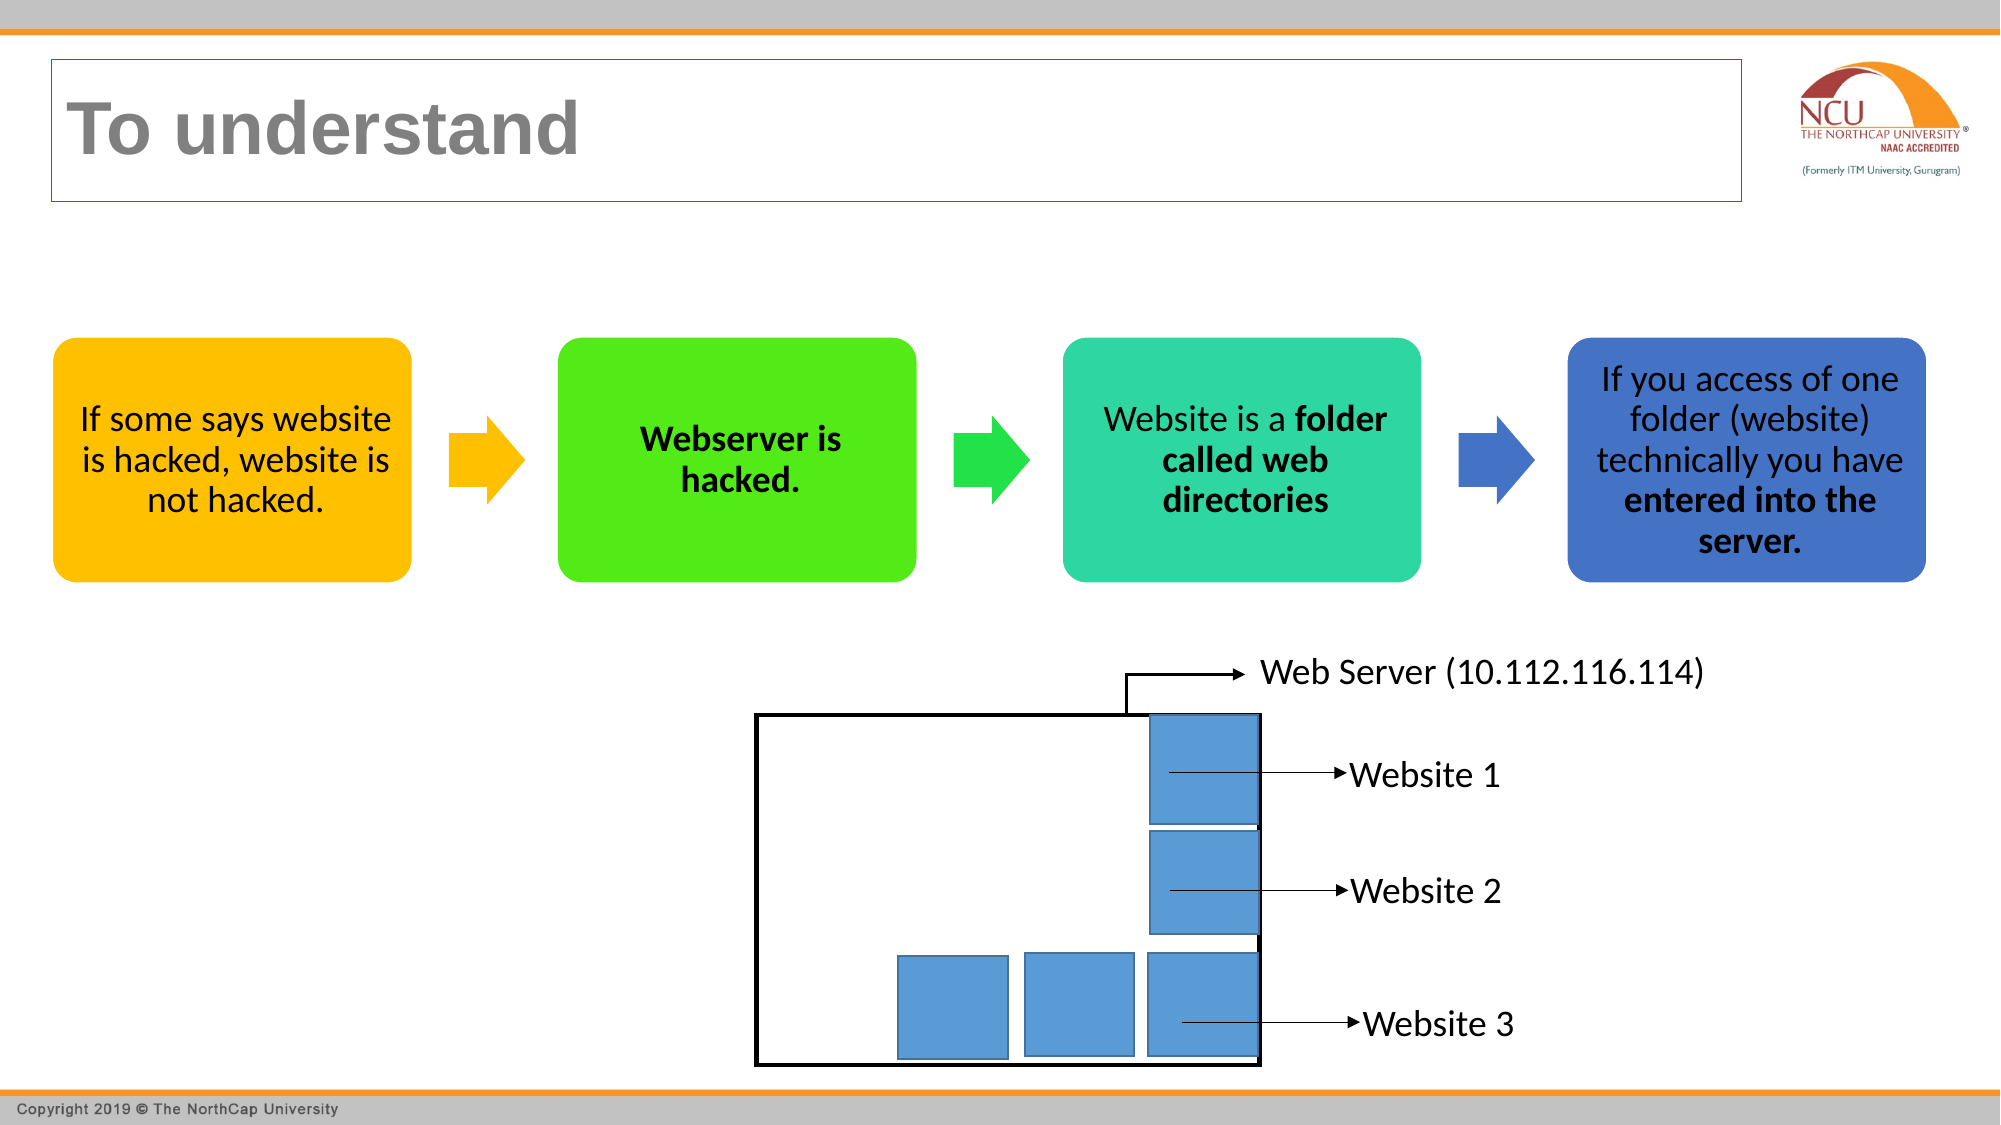

# To understand
If some says website is hacked, website is not hacked.

Webserver is hacked.

Website is a folder called web directories

If you access of one folder (website) technically you have entered into the server.
Web Server (10.112.116.114)

Website 1

Website 2

Website 3